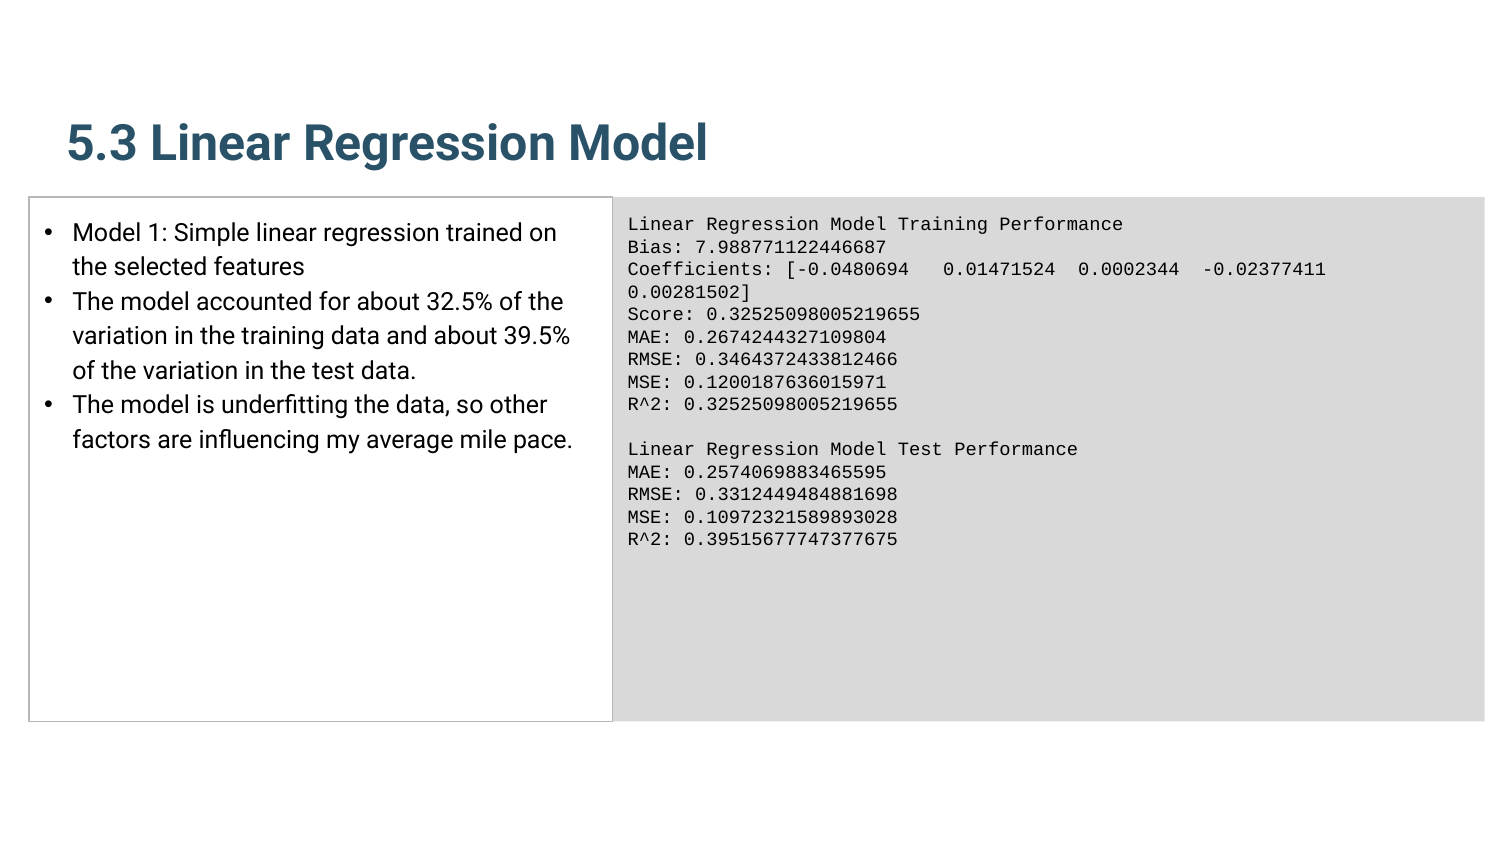

5.3 Linear Regression Model
Model 1: Simple linear regression trained on the selected features
The model accounted for about 32.5% of the variation in the training data and about 39.5% of the variation in the test data.
The model is underfitting the data, so other factors are influencing my average mile pace.

Linear Regression Model Training Performance
Bias: 7.988771122446687
Coefficients: [-0.0480694   0.01471524  0.0002344  -0.02377411  0.00281502]
Score: 0.32525098005219655
MAE: 0.2674244327109804
RMSE: 0.3464372433812466
MSE: 0.1200187636015971
R^2: 0.32525098005219655

Linear Regression Model Test Performance
MAE: 0.2574069883465595
RMSE: 0.3312449484881698
MSE: 0.10972321589893028
R^2: 0.39515677747377675